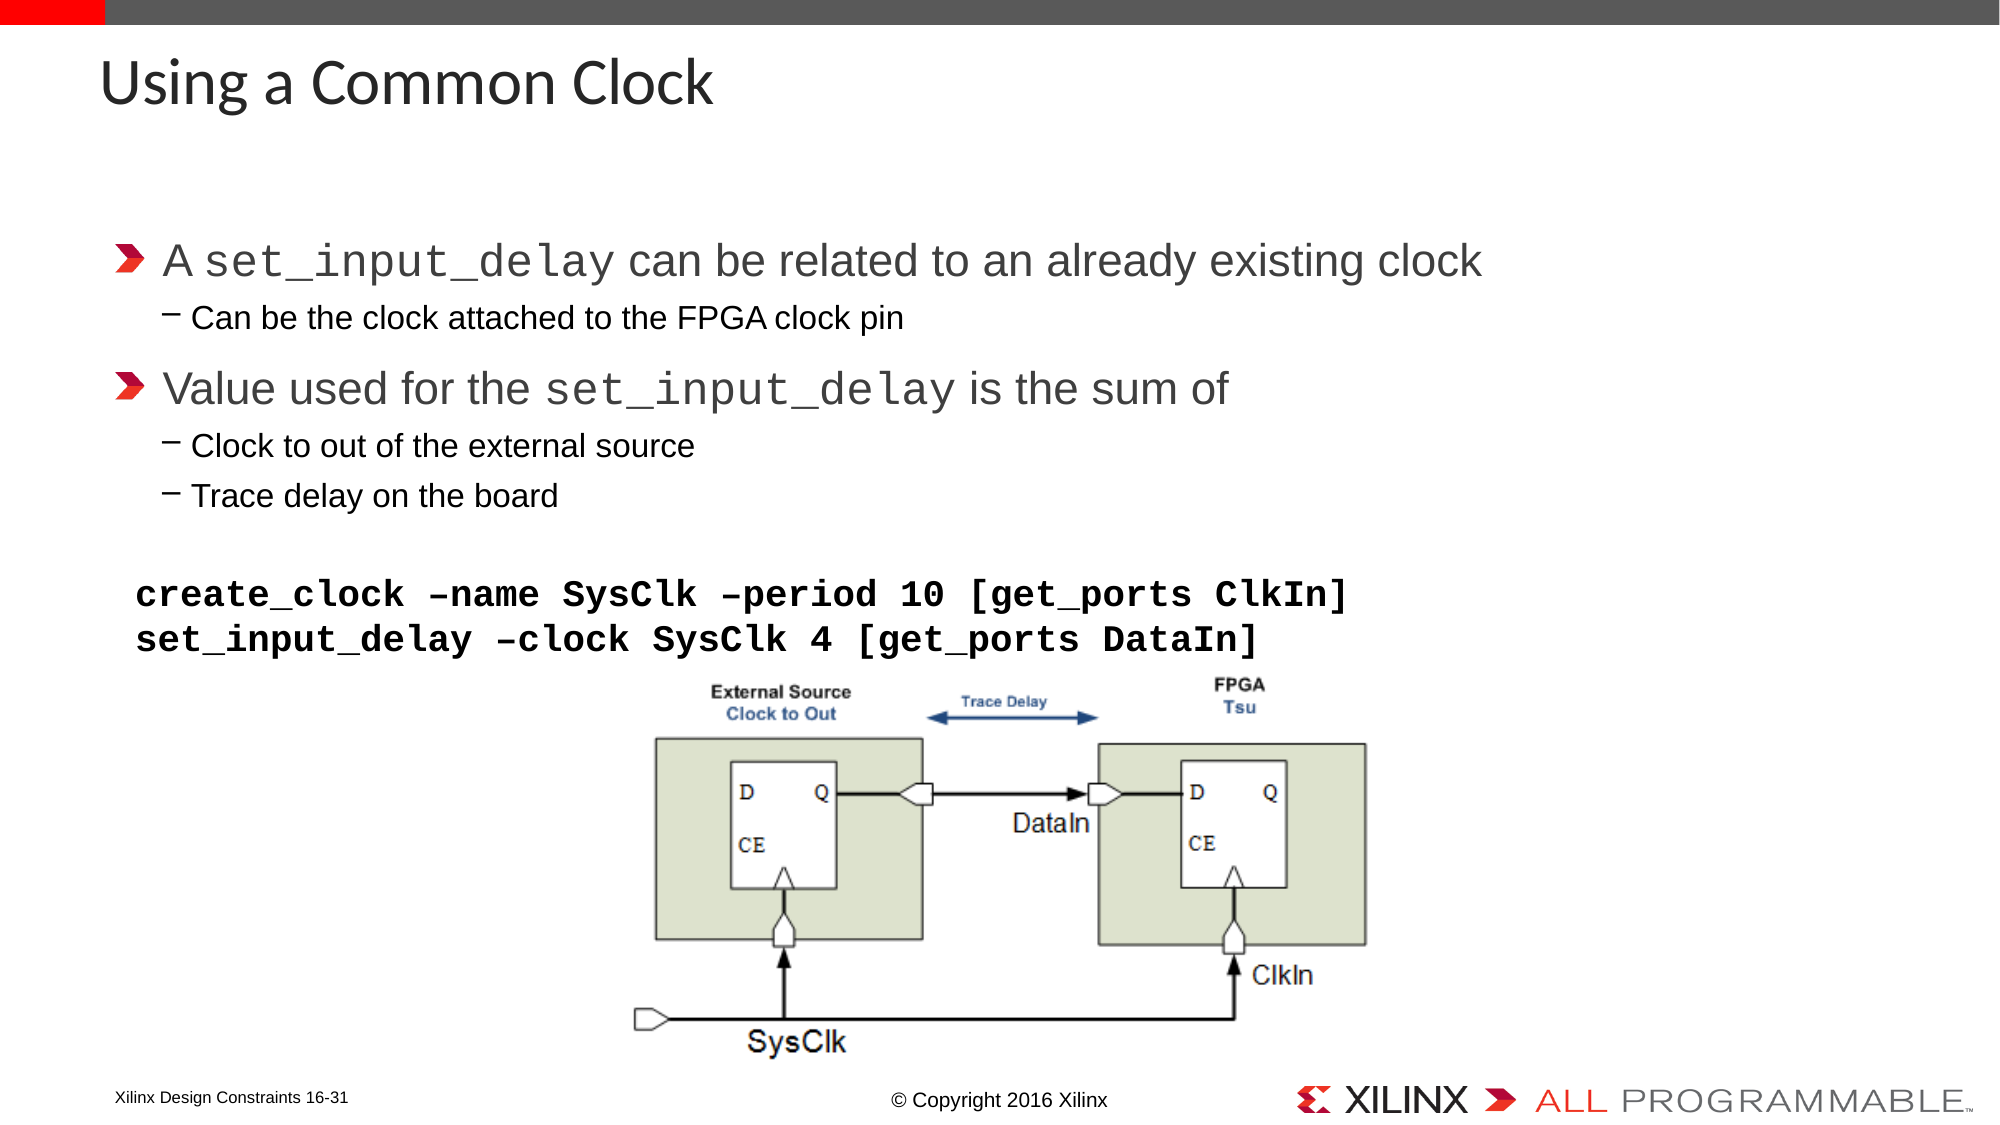

# Using a Common Clock
A set_input_delay can be related to an already existing clock
Can be the clock attached to the FPGA clock pin
Value used for the set_input_delay is the sum of
Clock to out of the external source
Trace delay on the board
create_clock –name SysClk –period 10 [get_ports ClkIn]
set_input_delay –clock SysClk 4 [get_ports DataIn]

Xilinx Design Constraints 16-31
© Copyright 2016 Xilinx